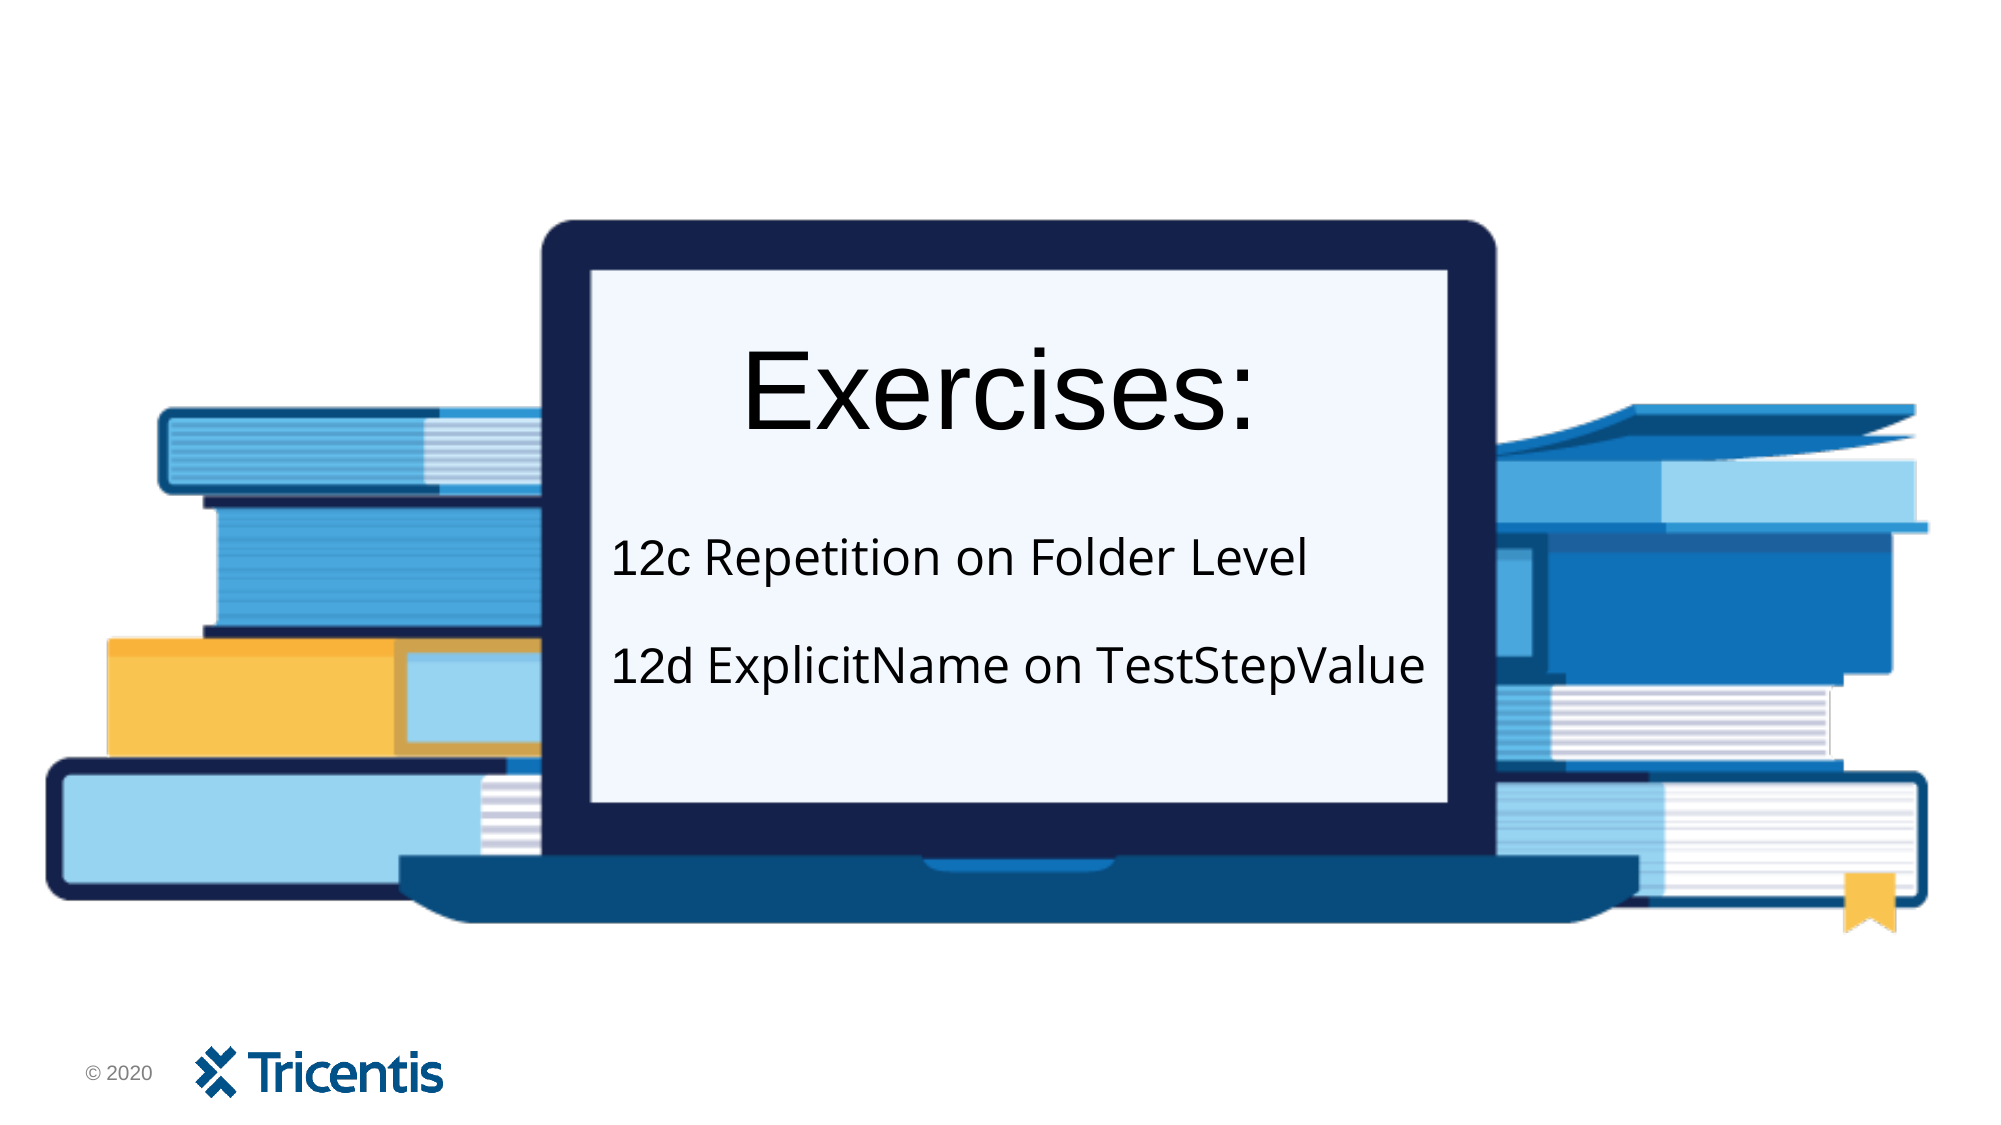

# 12c Repetition on Folder Level 12d ExplicitName on TestStepValue